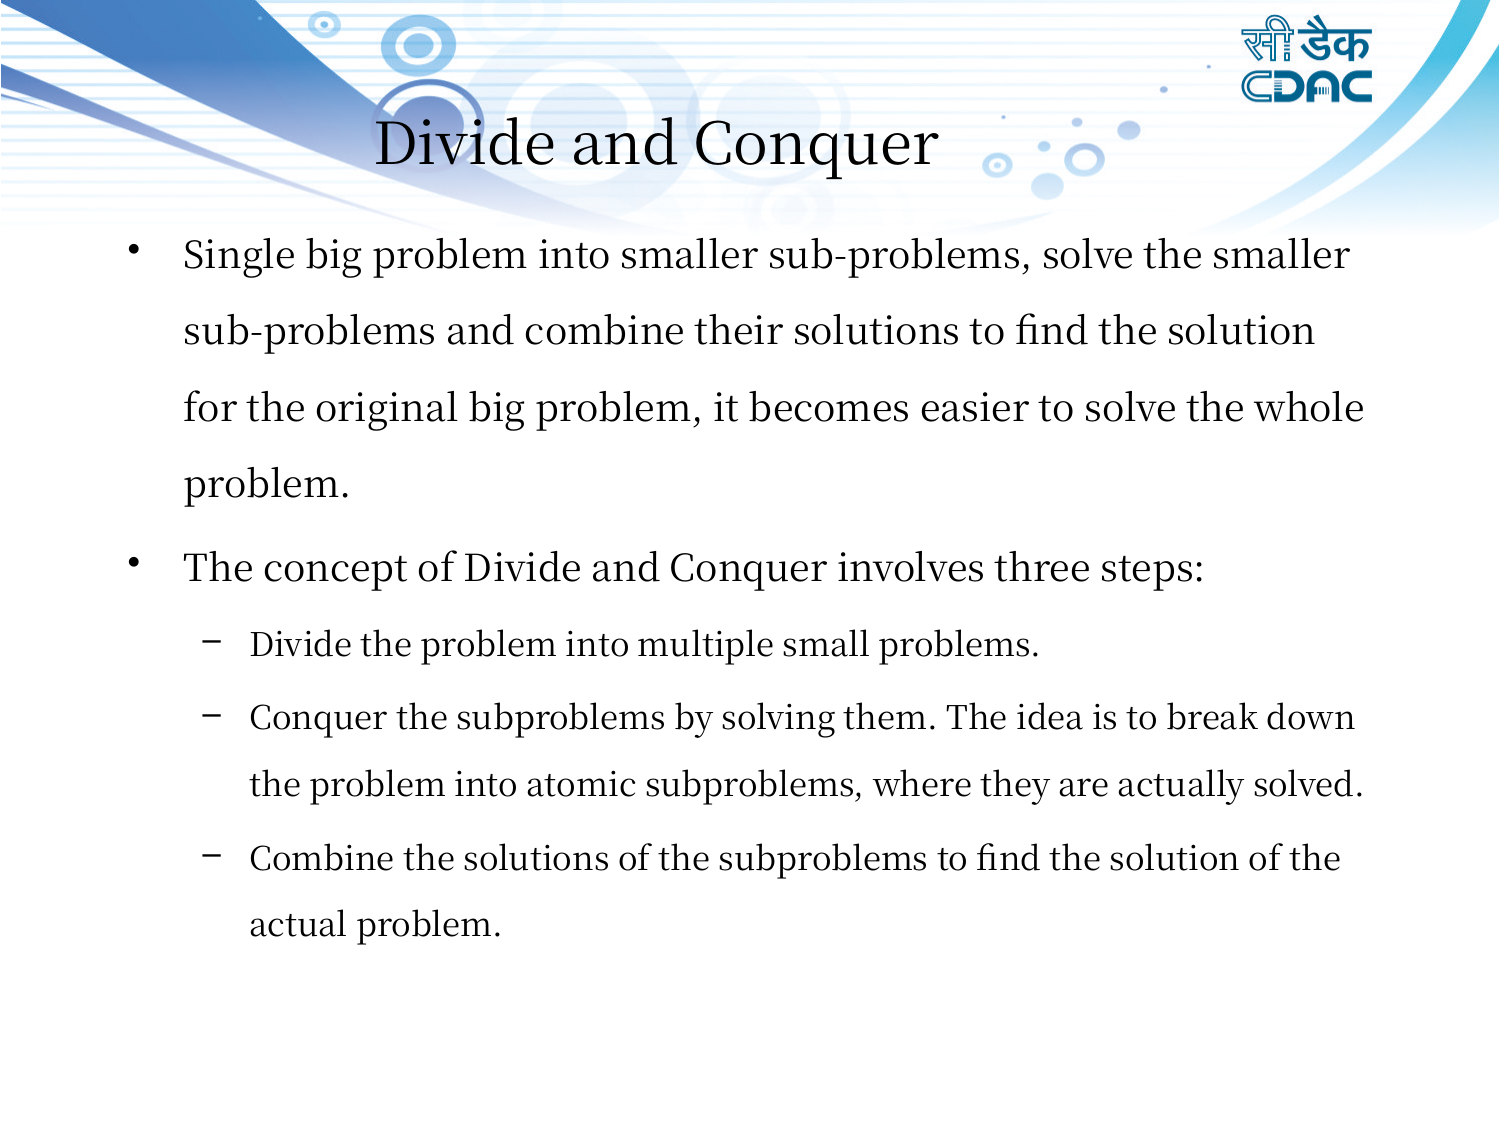

# Divide and Conquer
Single big problem into smaller sub-problems, solve the smaller sub-problems and combine their solutions to find the solution for the original big problem, it becomes easier to solve the whole problem.
The concept of Divide and Conquer involves three steps:
Divide the problem into multiple small problems.
Conquer the subproblems by solving them. The idea is to break down the problem into atomic subproblems, where they are actually solved.
Combine the solutions of the subproblems to find the solution of the actual problem.